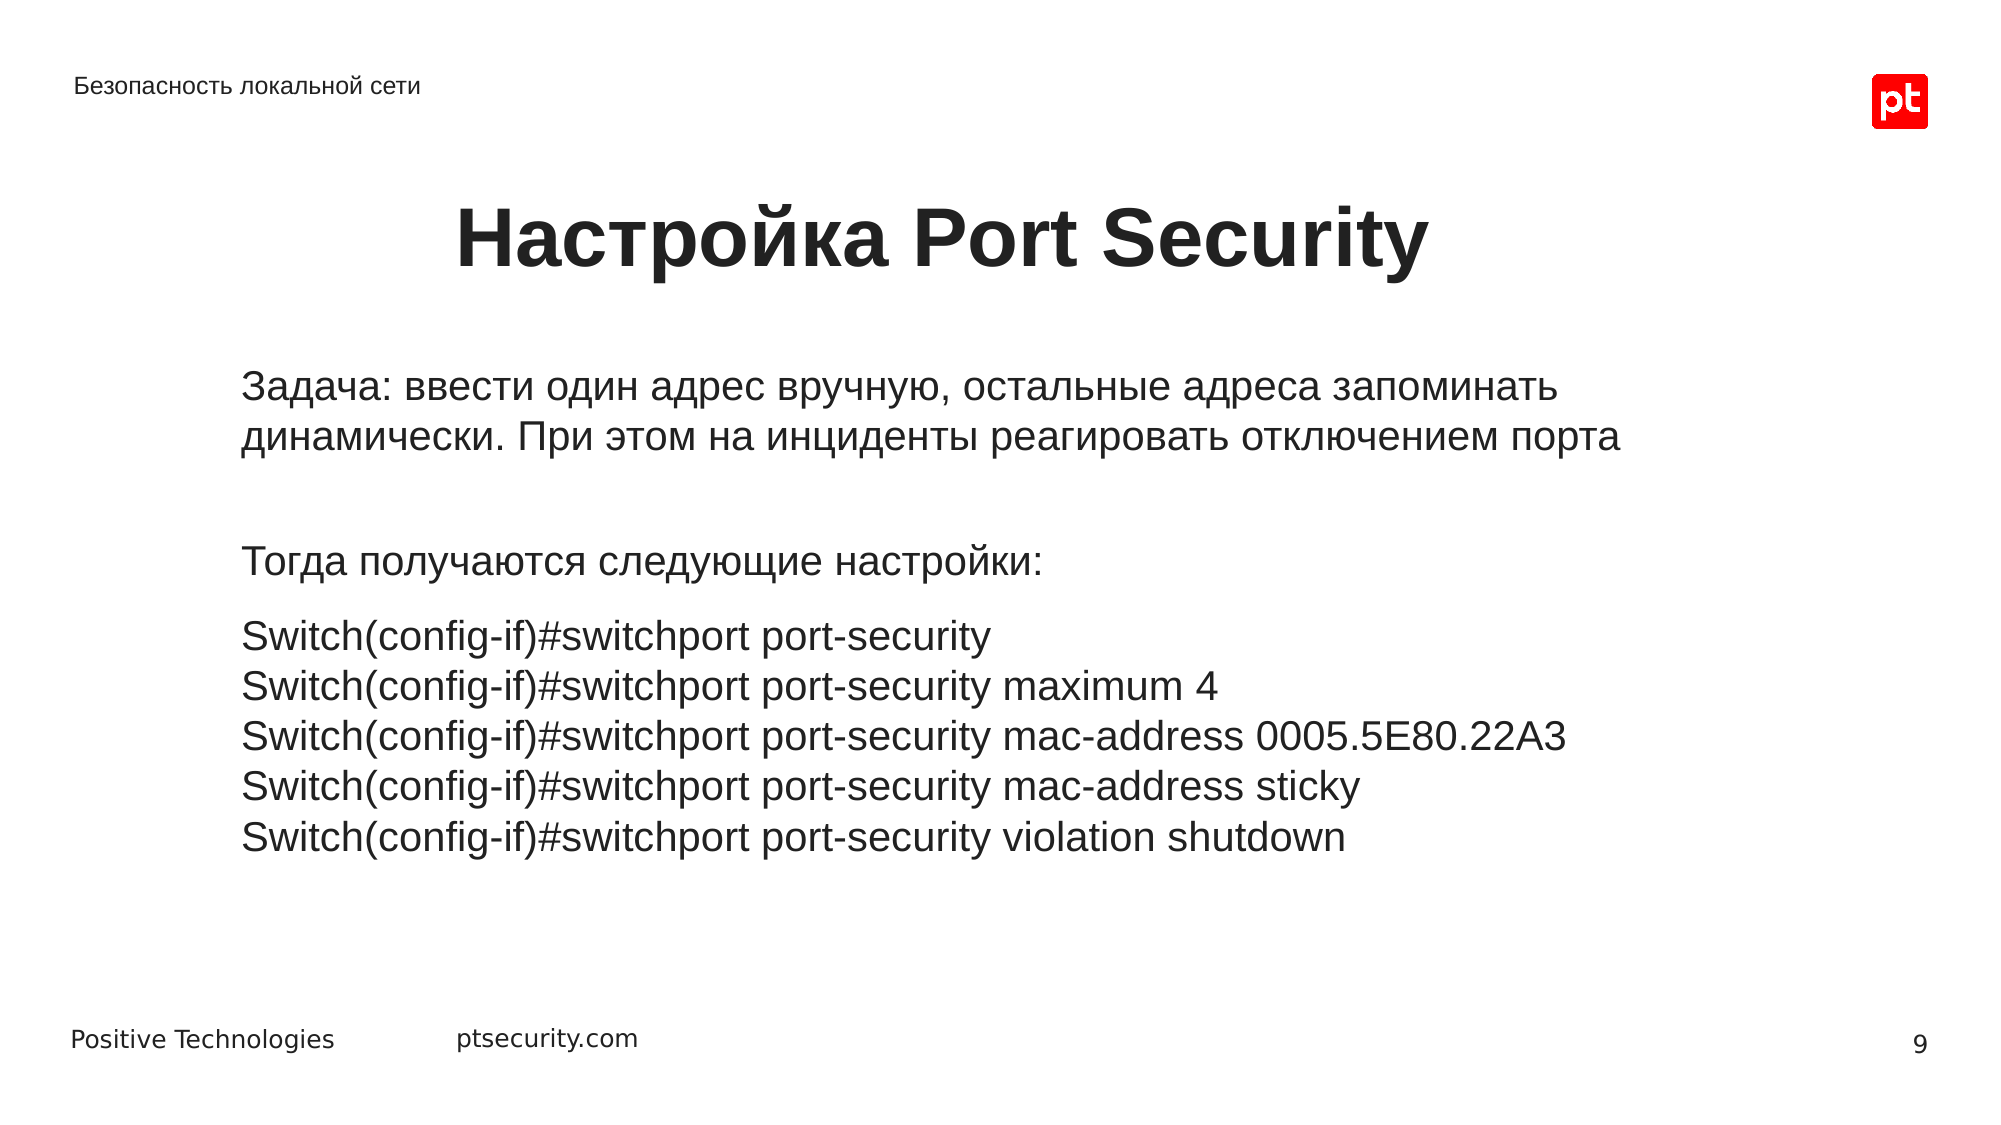

Безопасность локальной сети
# Настройка Port Security
Задача: ввести один адрес вручную, остальные адреса запоминать динамически. При этом на инциденты реагировать отключением порта
Тогда получаются следующие настройки:
Switch(config-if)#switchport port-security
Switch(config-if)#switchport port-security maximum 4
Switch(config-if)#switchport port-security mac-address 0005.5E80.22A3
Switch(config-if)#switchport port-security mac-address sticky
Switch(config-if)#switchport port-security violation shutdown
9